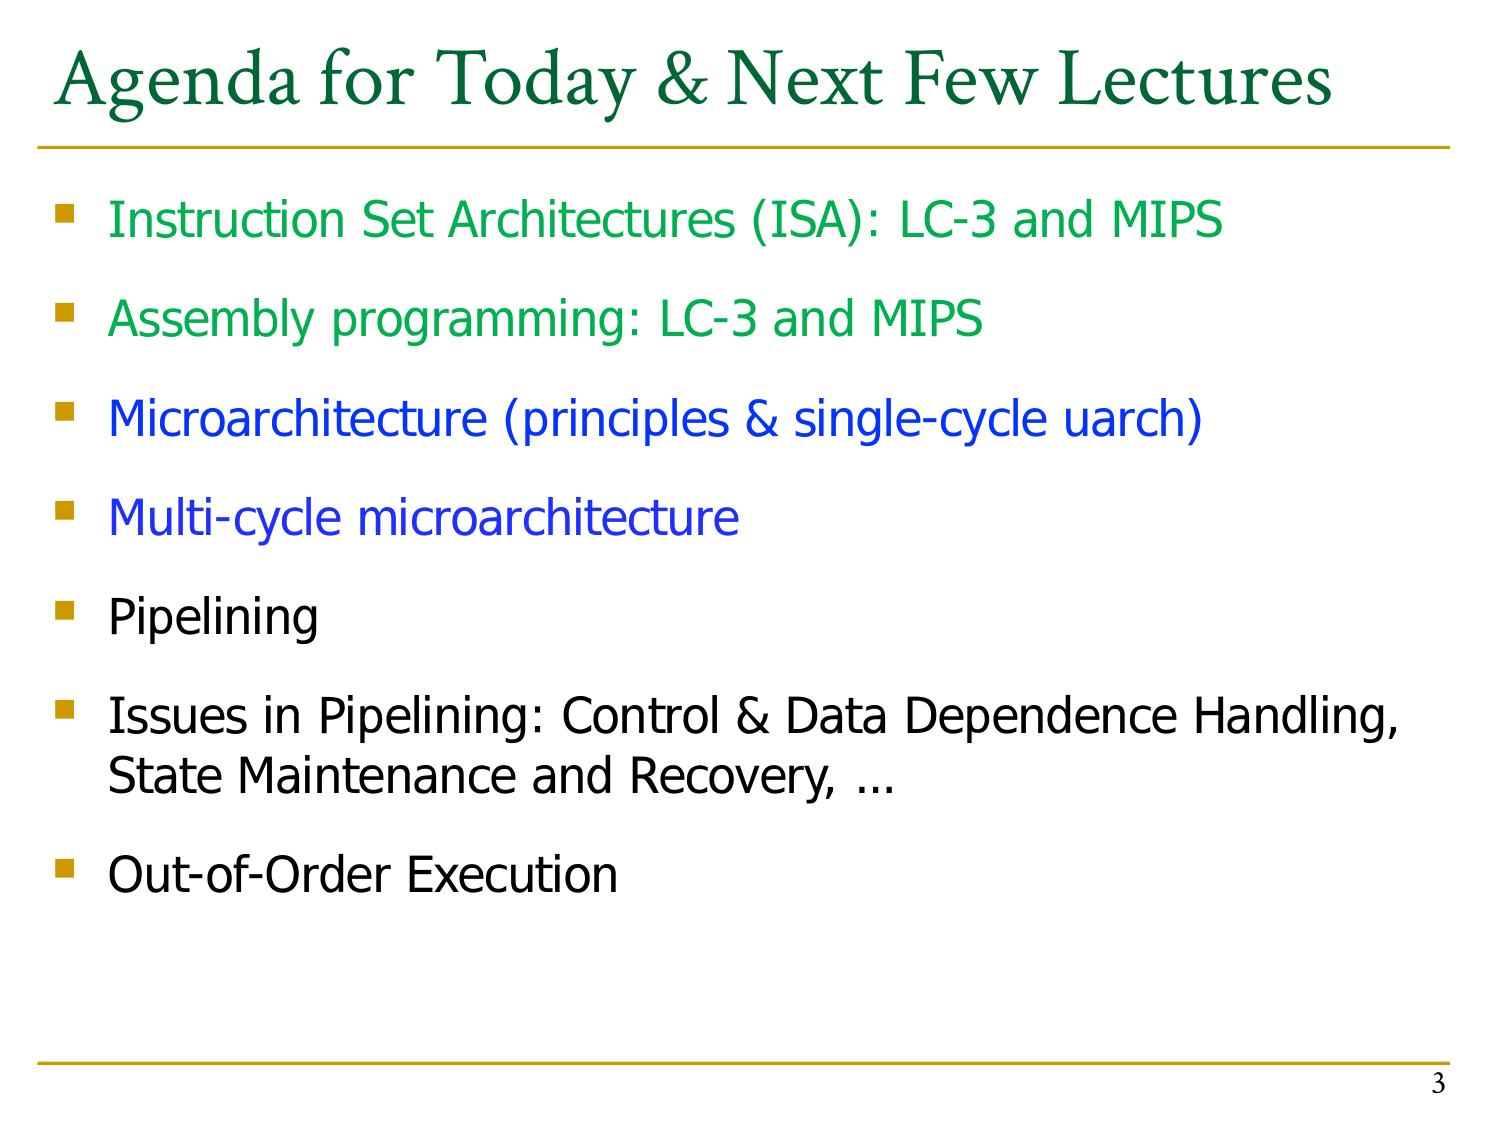

# Agenda for Today & Next Few Lectures
Instruction Set Architectures (ISA): LC-3 and MIPS

Assembly programming: LC-3 and MIPS

Microarchitecture (principles & single-cycle uarch)

Multi-cycle microarchitecture

Pipelining

Issues in Pipelining: Control & Data Dependence Handling, State Maintenance and Recovery, …

Out-of-Order Execution

3